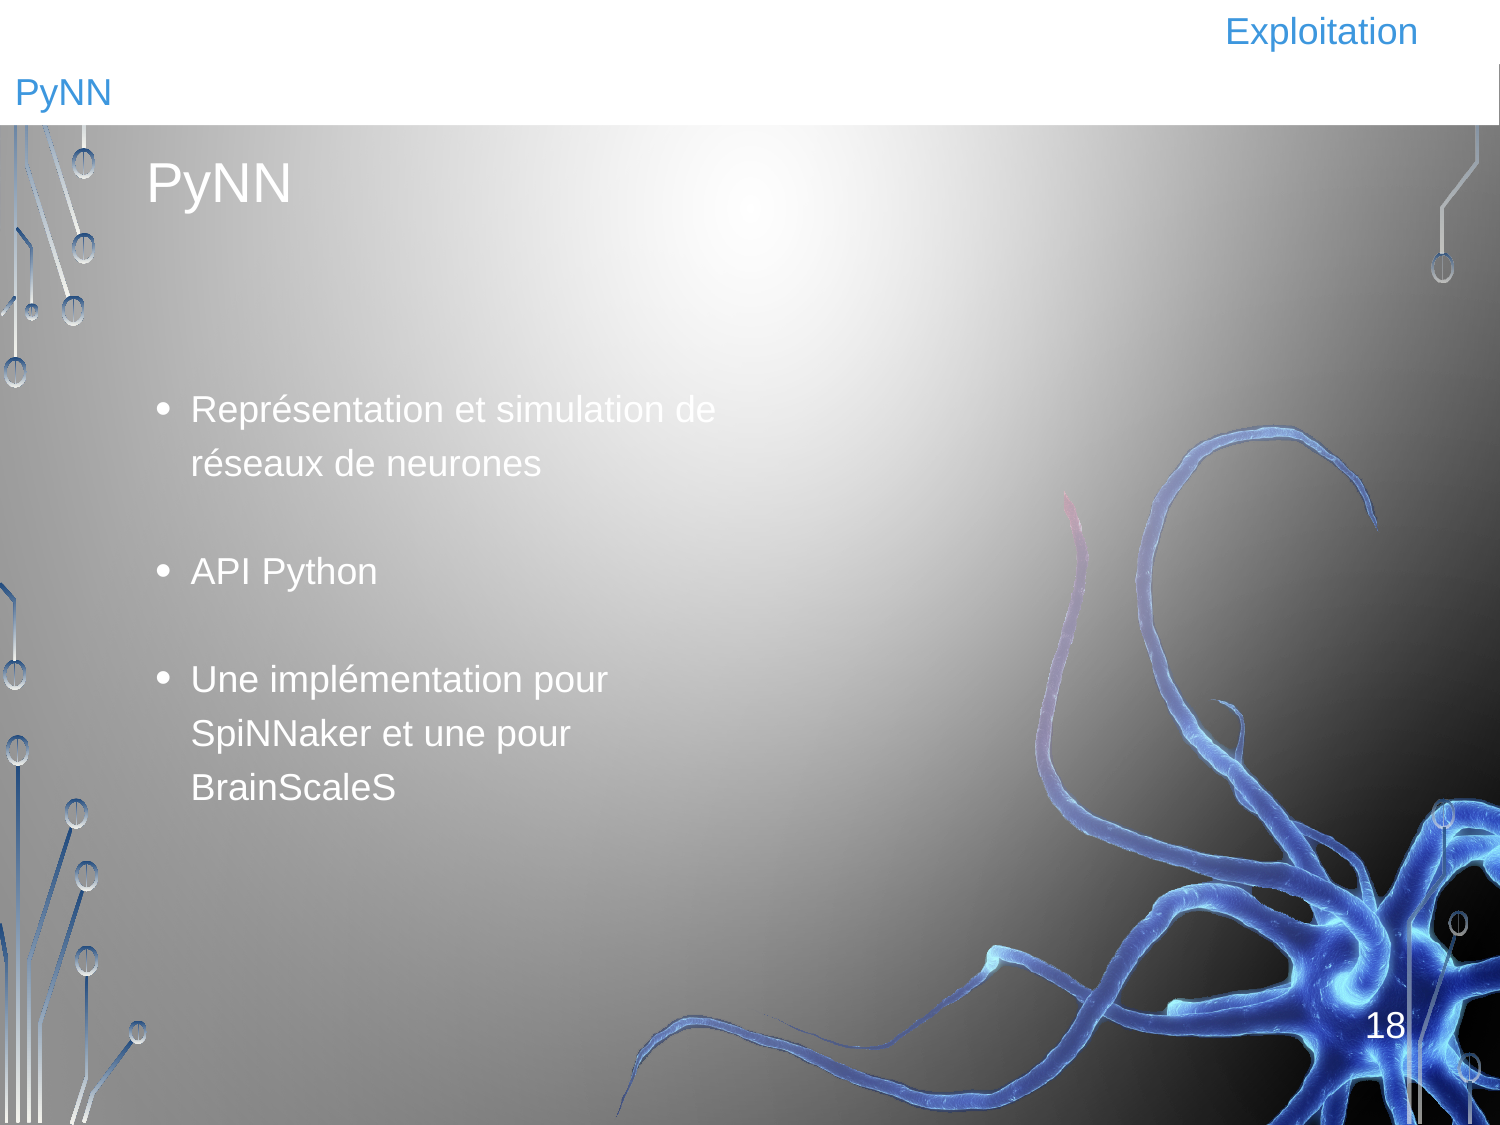

Introduction	Le Cerveau	BrainScaleS	SpiNNaker	 Exploitation 	Conclusion
PyNN		Émulateurs 	Plateforme HBP
PyNN
Représentation et simulation de réseaux de neurones

API Python

Une implémentation pour SpiNNaker et une pour BrainScaleS

18